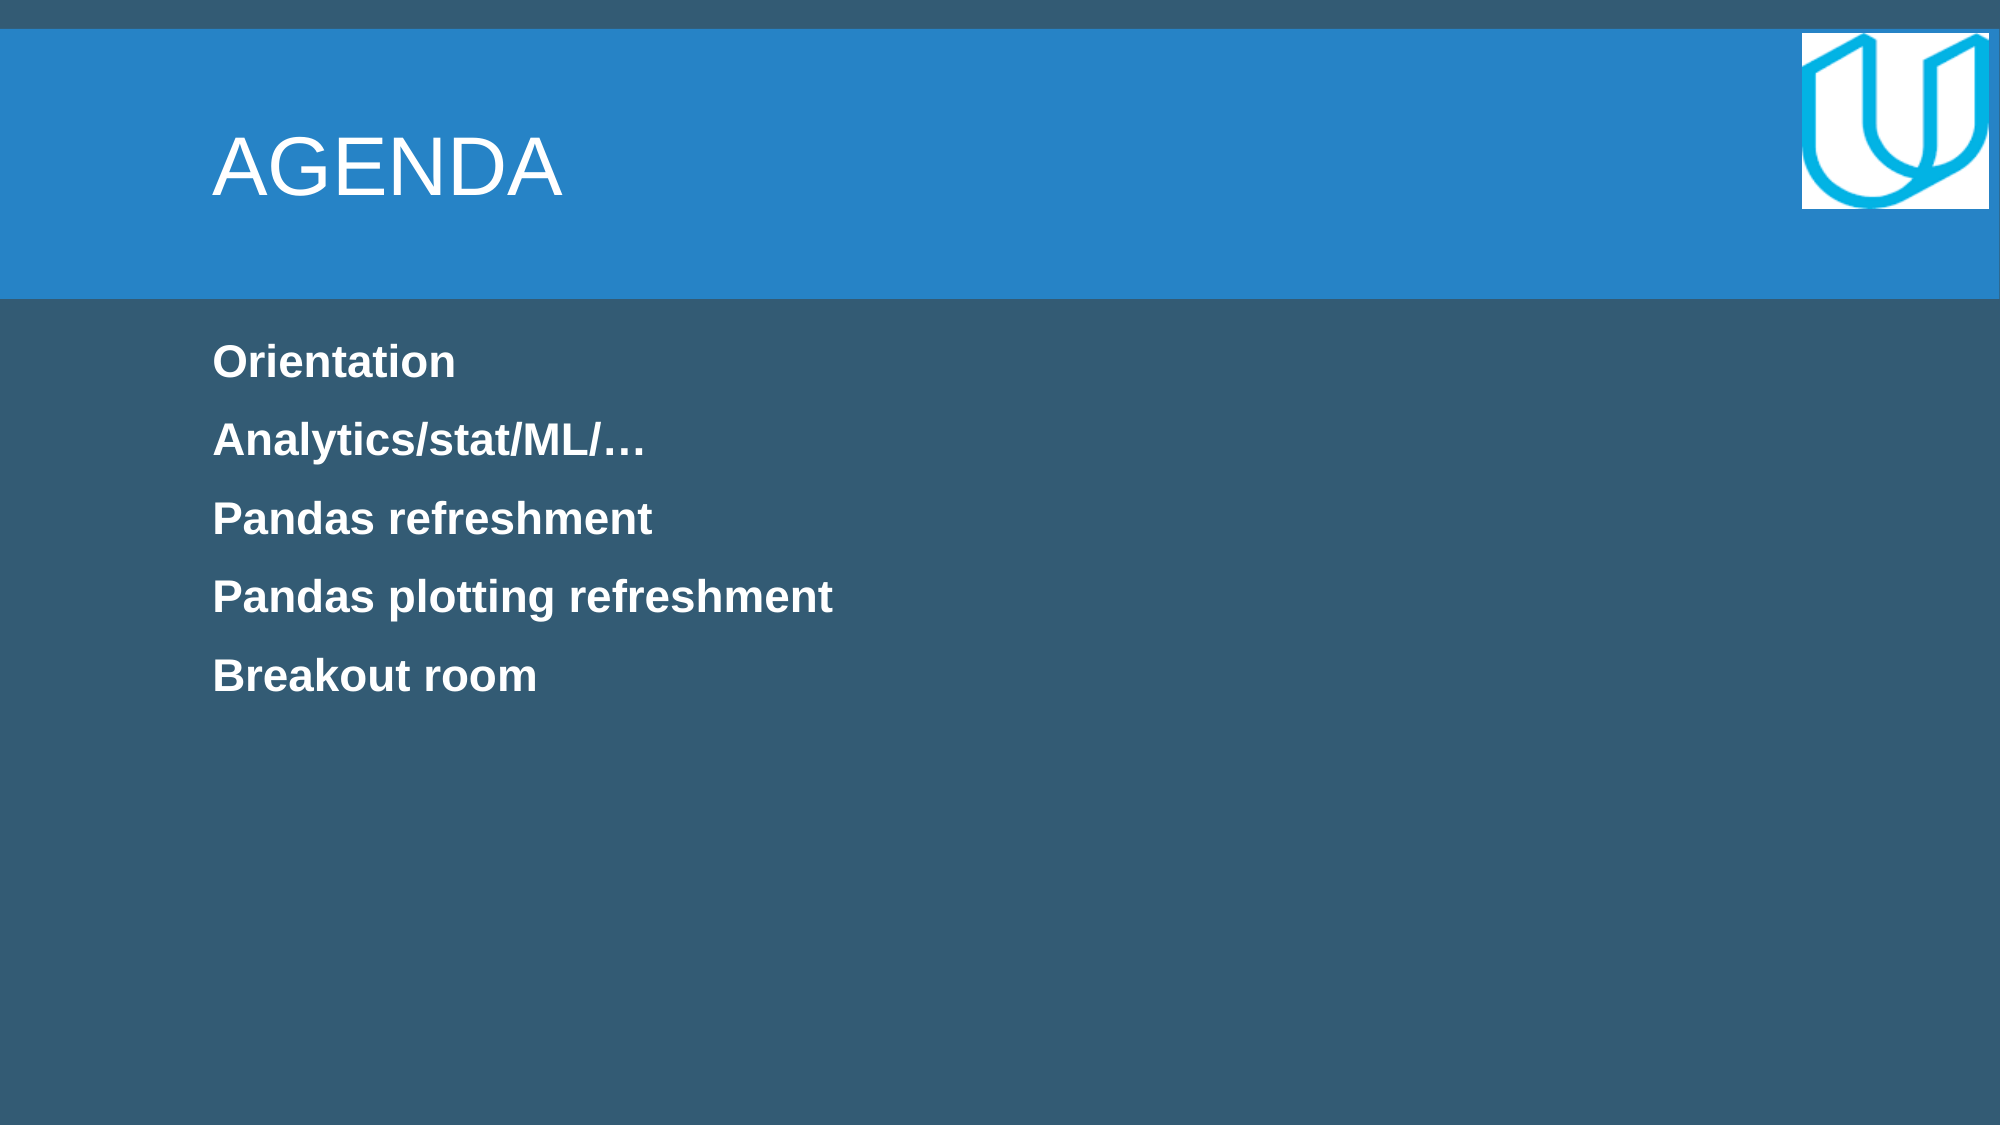

# agenda
Orientation
Analytics/stat/ML/…
Pandas refreshment
Pandas plotting refreshment
Breakout room